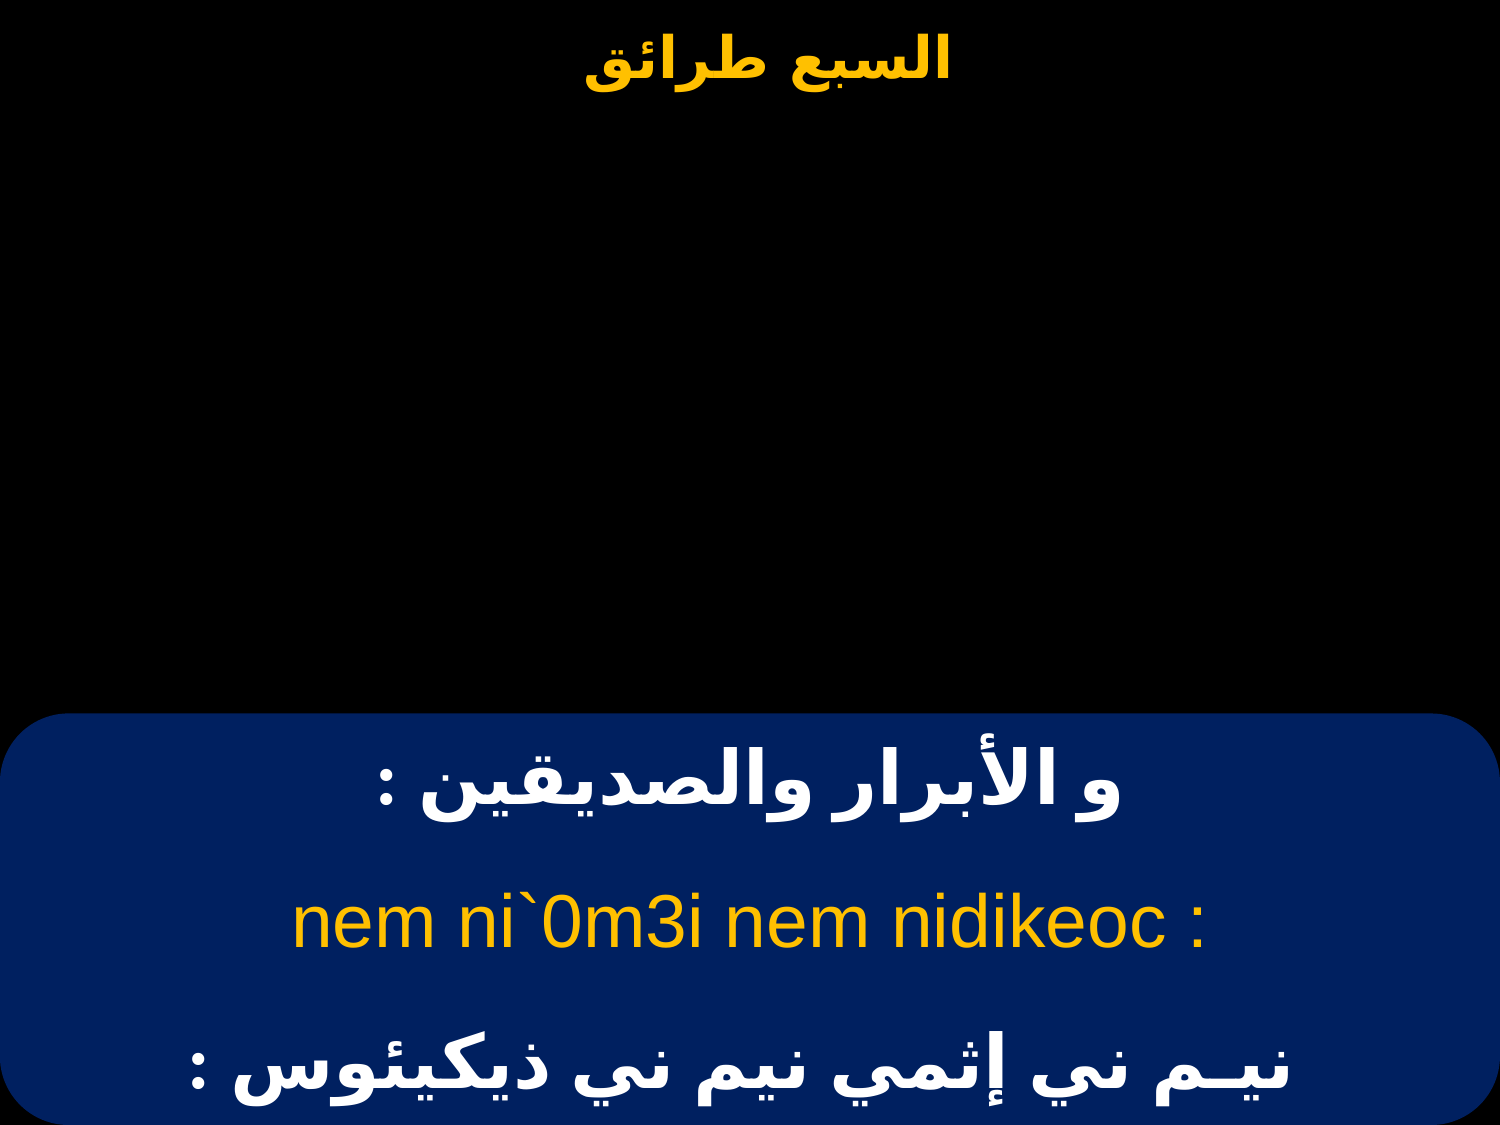

# و الأبرار والصديقين :
nem ni`0m3i nem nidikeoc :
 نيـم ني إثمي نيم ني ذيكيئوس :